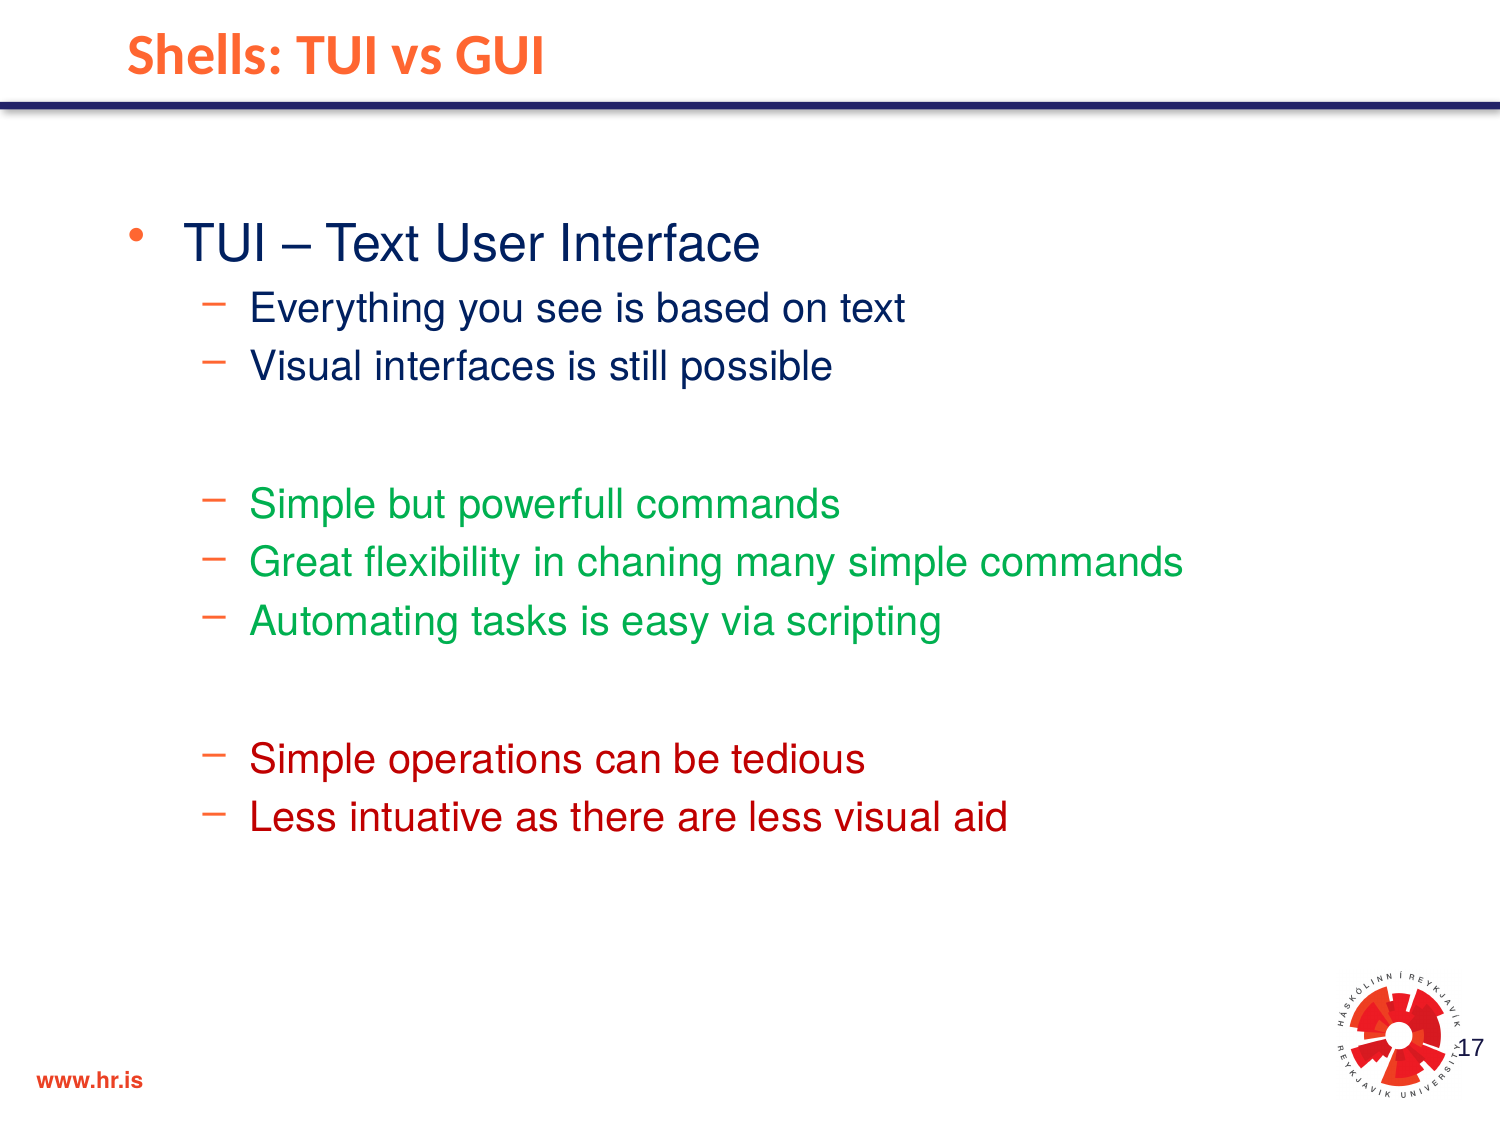

Shells: TUI vs GUI
TUI – Text User Interface
Everything you see is based on text
Visual interfaces is still possible

Simple but powerfull commands
Great flexibility in chaning many simple commands
Automating tasks is easy via scripting

Simple operations can be tedious
Less intuative as there are less visual aid
17